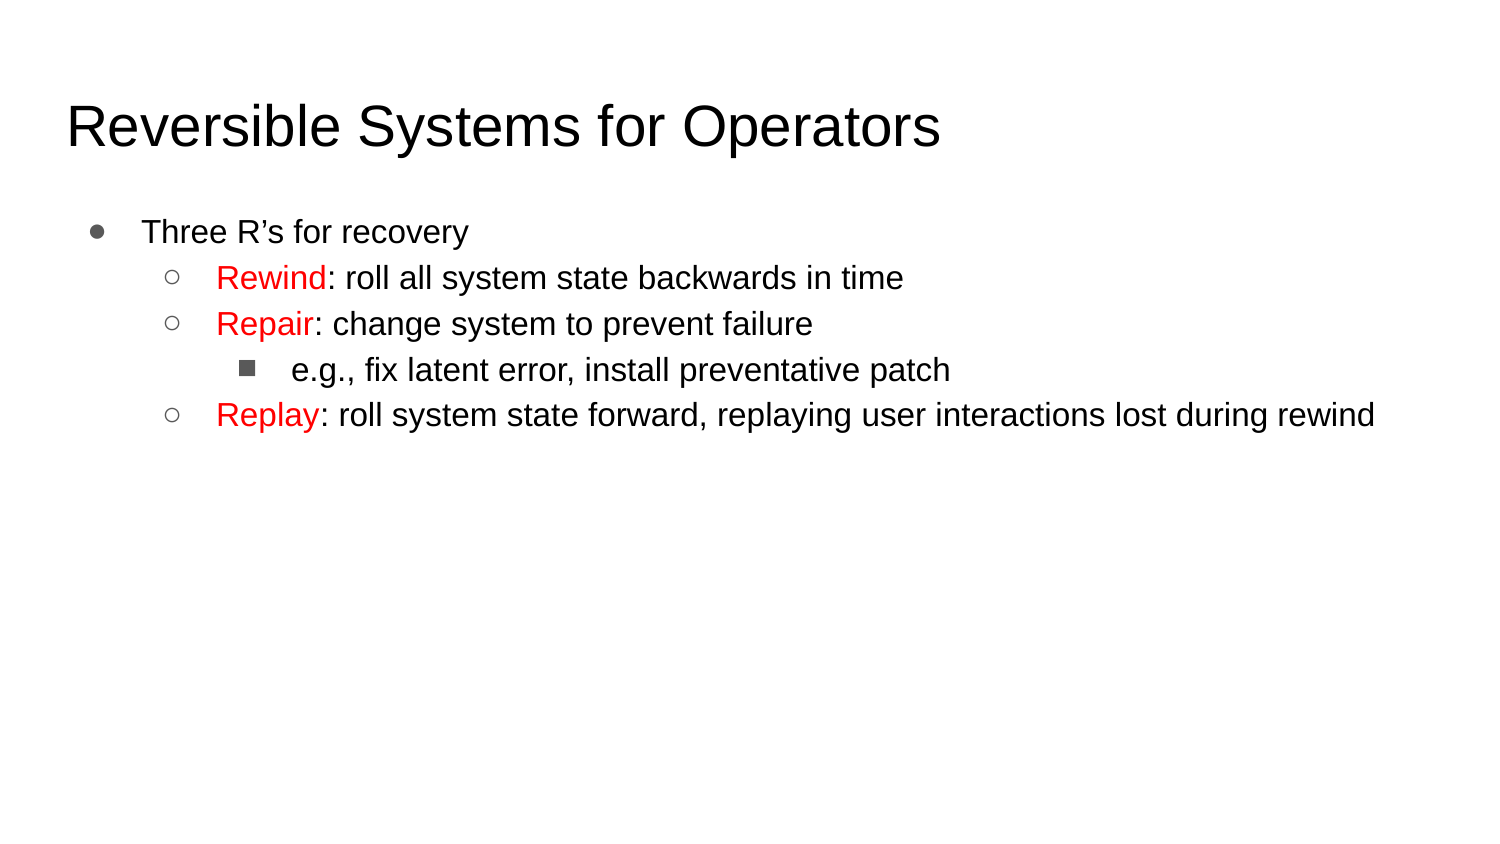

# Reversible Systems for Operators

Three R’s for recovery
Rewind: roll all system state backwards in time
Repair: change system to prevent failure
e.g., fix latent error, install preventative patch
Replay: roll system state forward, replaying user interactions lost during rewind